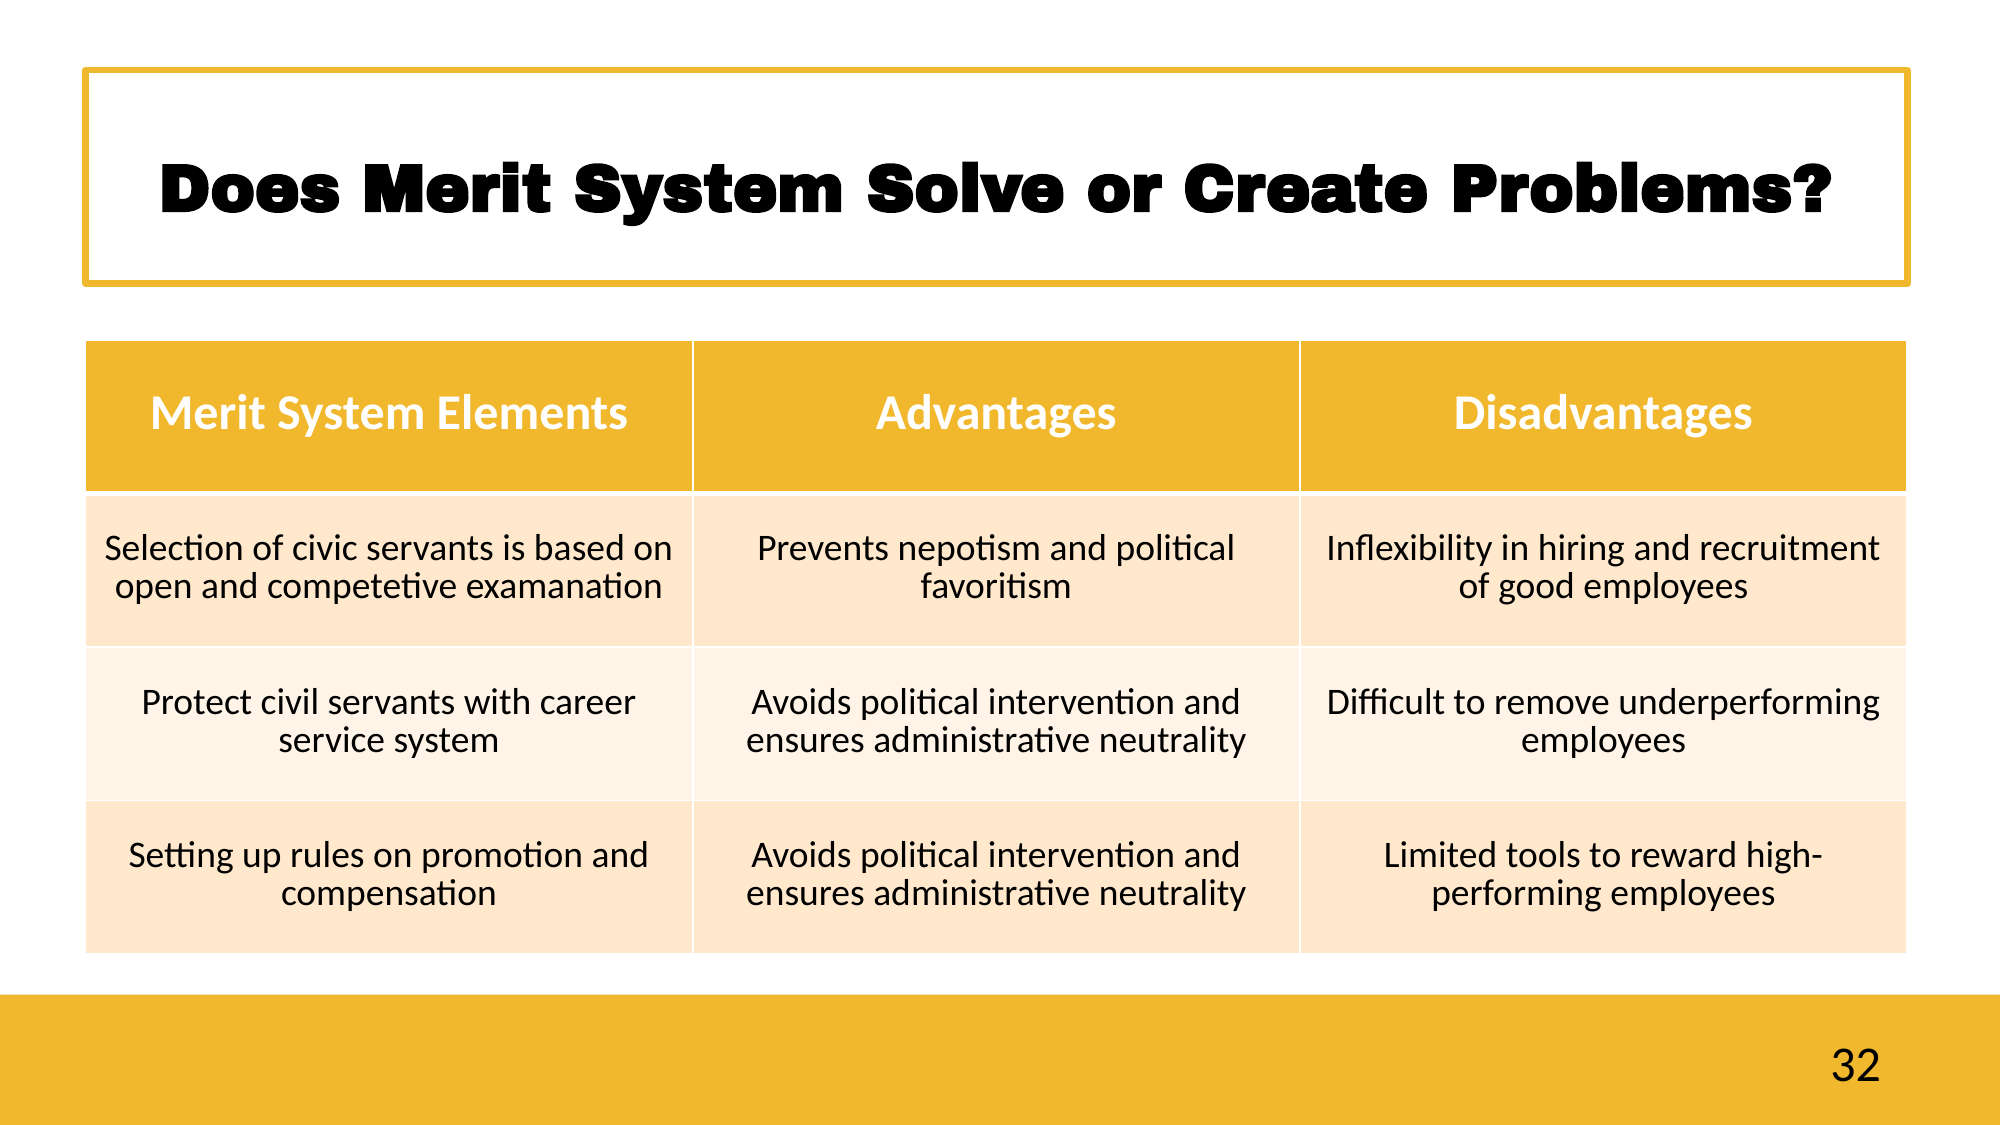

# Does Merit System Solve or Create Problems?

| Merit System Elements | Advantages | Disadvantages |
| --- | --- | --- |
| Selection of civic servants is based on open and competetive examanation | Prevents nepotism and political favoritism | Inflexibility in hiring and recruitment of good employees |
| Protect civil servants with career service system | Avoids political intervention and ensures administrative neutrality | Difficult to remove underperforming employees |
| Setting up rules on promotion and compensation | Avoids political intervention and ensures administrative neutrality | Limited tools to reward high-performing employees |